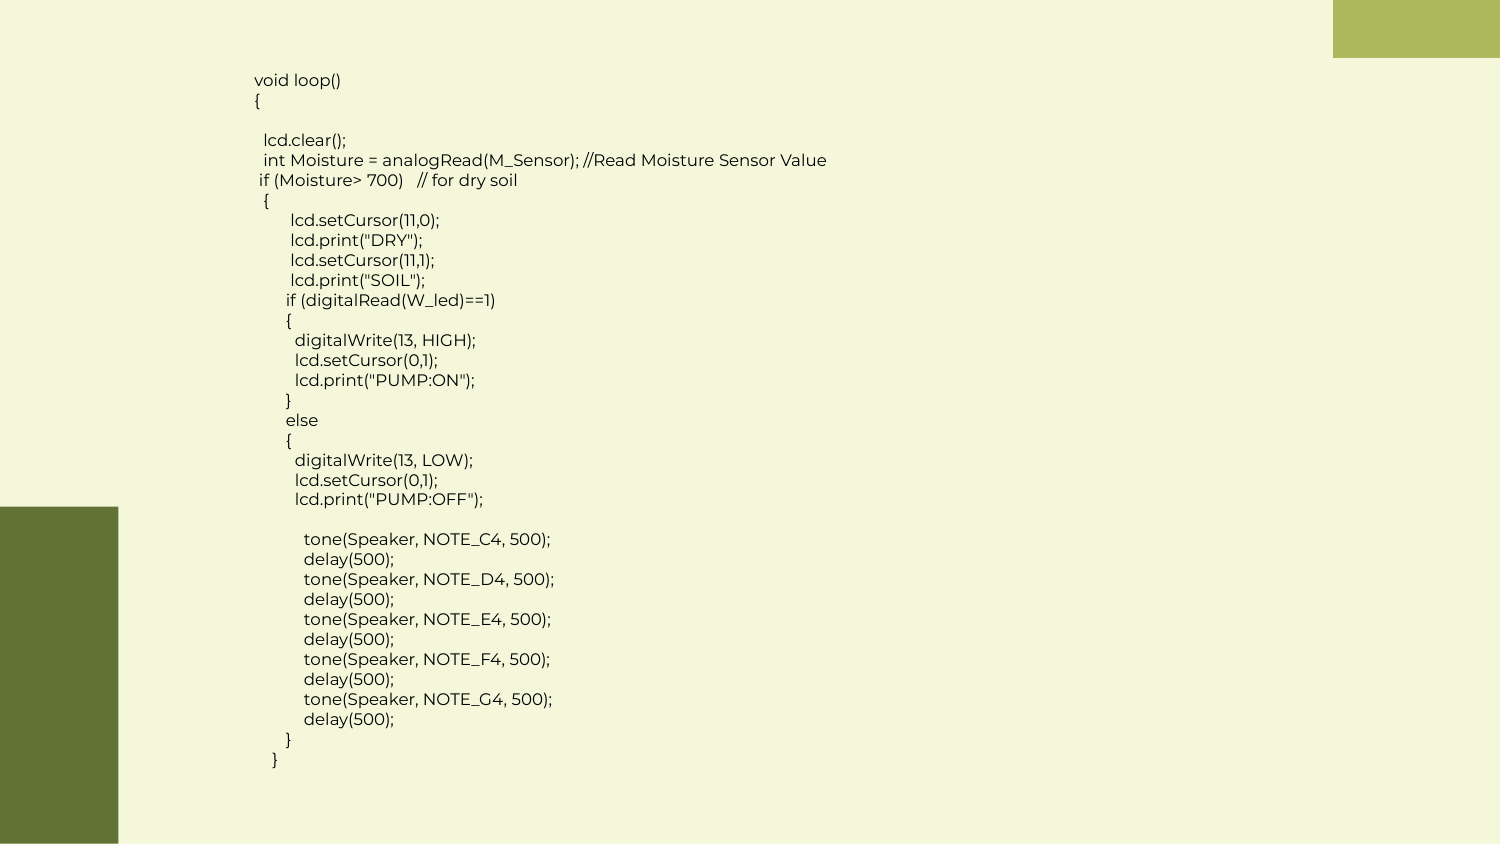

void loop()
{

  lcd.clear();
  int Moisture = analogRead(M_Sensor); //Read Moisture Sensor Value
 if (Moisture> 700)   // for dry soil
  {
        lcd.setCursor(11,0);
        lcd.print("DRY");
        lcd.setCursor(11,1);
        lcd.print("SOIL");
       if (digitalRead(W_led)==1)
       {
         digitalWrite(13, HIGH);
         lcd.setCursor(0,1);
         lcd.print("PUMP:ON");
       }
       else
       {
         digitalWrite(13, LOW);
         lcd.setCursor(0,1);
         lcd.print("PUMP:OFF");

           tone(Speaker, NOTE_C4, 500);
           delay(500);
           tone(Speaker, NOTE_D4, 500);
           delay(500);
           tone(Speaker, NOTE_E4, 500);
           delay(500);
           tone(Speaker, NOTE_F4, 500);
           delay(500);
           tone(Speaker, NOTE_G4, 500);
           delay(500);
       }
    }